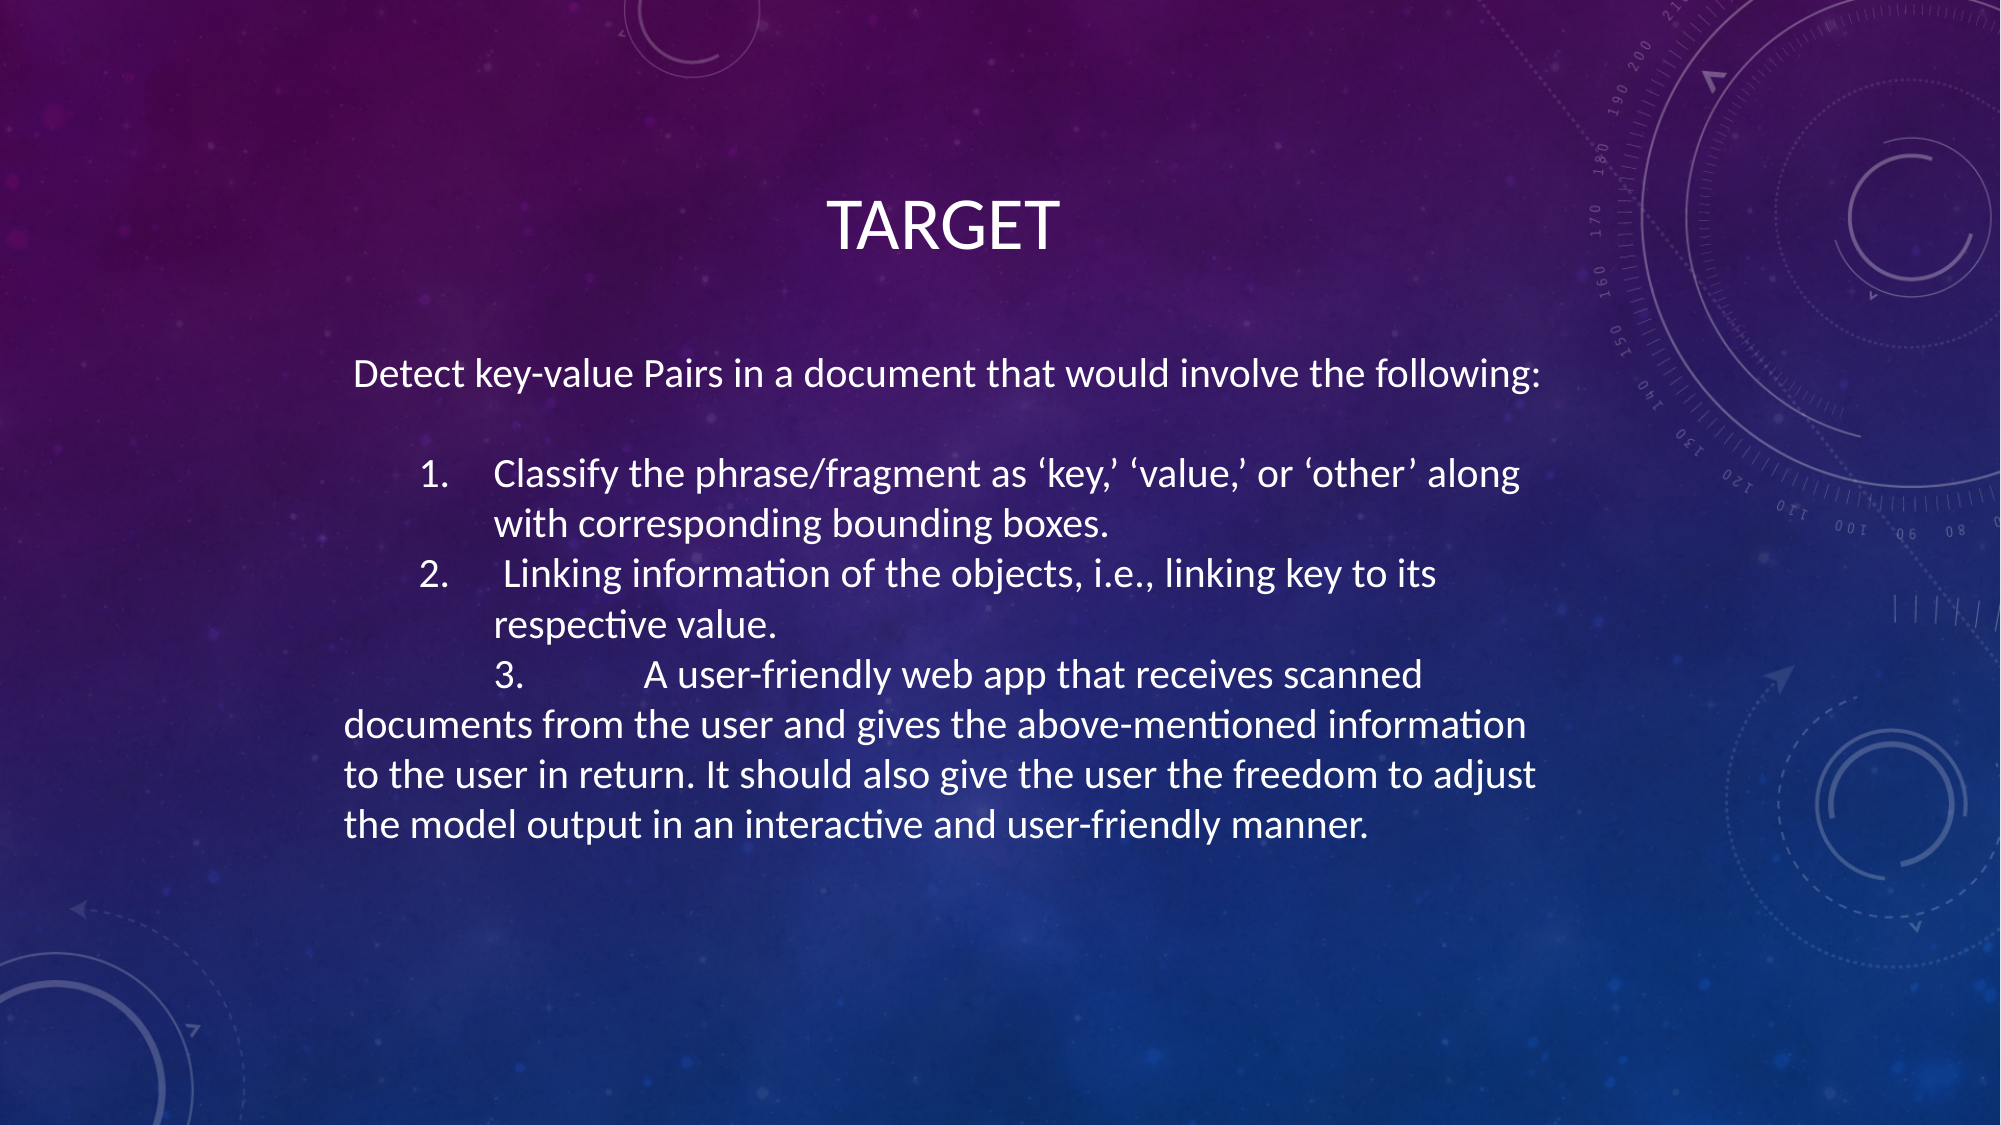

# TARGET
 Detect key-value Pairs in a document that would involve the following:
Classify the phrase/fragment as ‘key,’ ‘value,’ or ‘other’ along with corresponding bounding boxes.
 Linking information of the objects, i.e., linking key to its respective value.
	3.	A user-friendly web app that receives scanned documents from the user and gives the above-mentioned information to the user in return. It should also give the user the freedom to adjust the model output in an interactive and user-friendly manner.